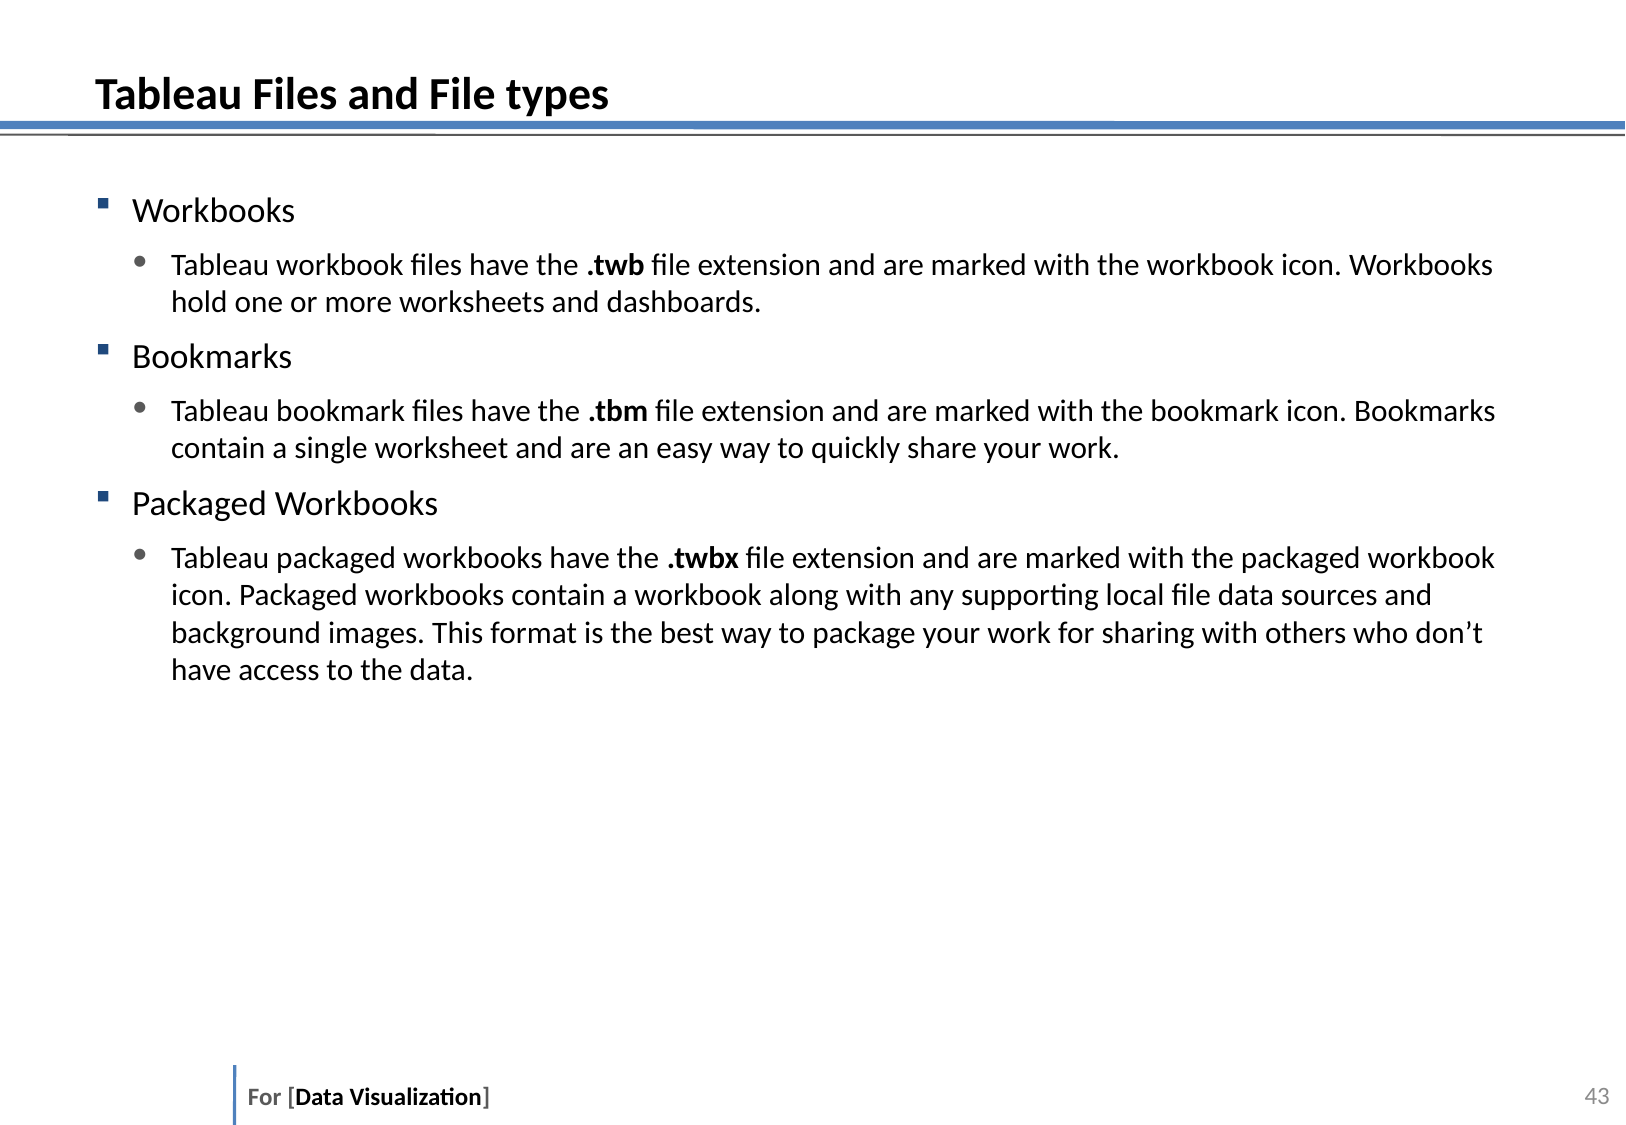

# Tableau Files and File types
Workbooks
Tableau workbook files have the .twb file extension and are marked with the workbook icon. Workbooks hold one or more worksheets and dashboards.
Bookmarks
Tableau bookmark files have the .tbm file extension and are marked with the bookmark icon. Bookmarks contain a single worksheet and are an easy way to quickly share your work.
Packaged Workbooks
Tableau packaged workbooks have the .twbx file extension and are marked with the packaged workbook icon. Packaged workbooks contain a workbook along with any supporting local file data sources and background images. This format is the best way to package your work for sharing with others who don’t have access to the data.
43